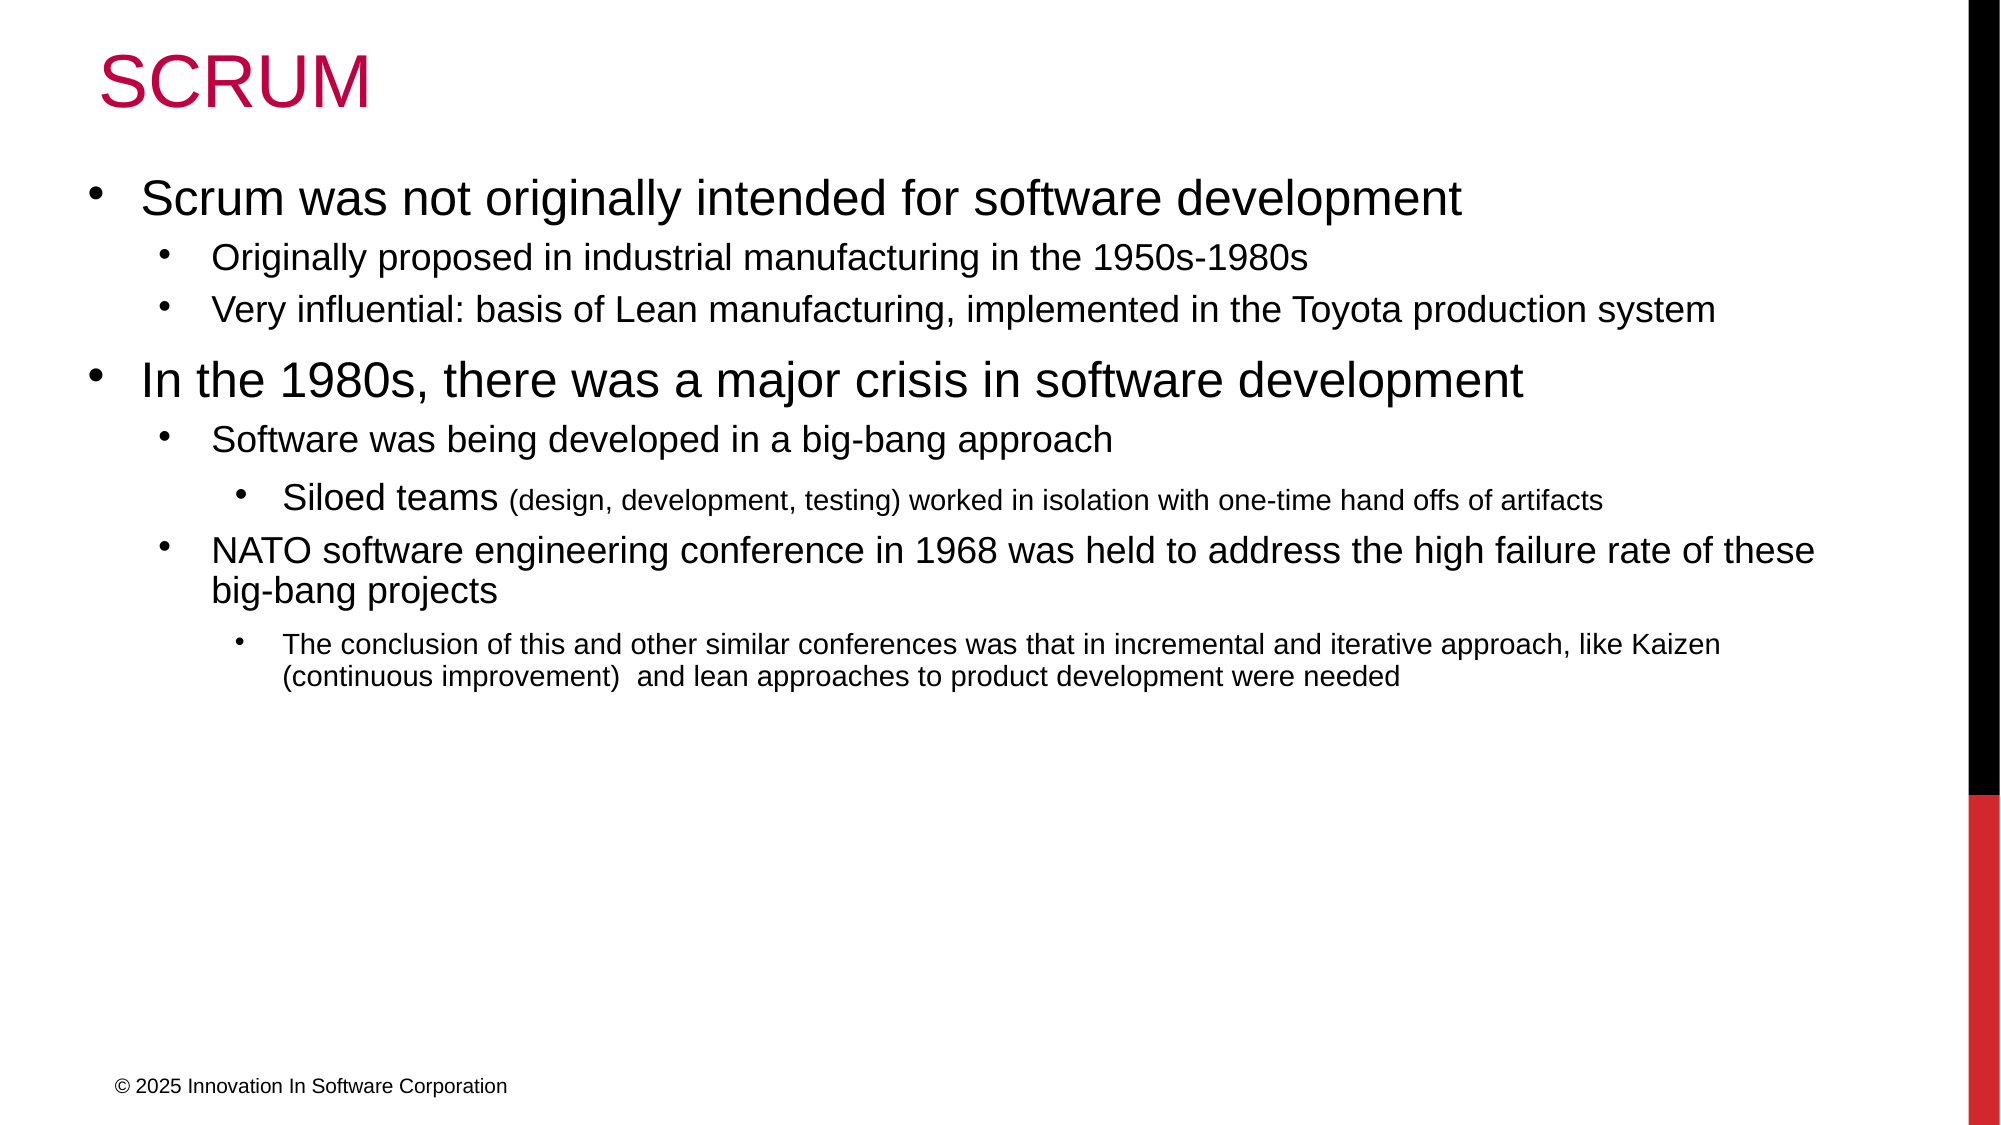

# Scrum
Scrum was not originally intended for software development
Originally proposed in industrial manufacturing in the 1950s-1980s
Very influential: basis of Lean manufacturing, implemented in the Toyota production system
In the 1980s, there was a major crisis in software development
Software was being developed in a big-bang approach
Siloed teams (design, development, testing) worked in isolation with one-time hand offs of artifacts
NATO software engineering conference in 1968 was held to address the high failure rate of these big-bang projects
The conclusion of this and other similar conferences was that in incremental and iterative approach, like Kaizen (continuous improvement)  and lean approaches to product development were needed
© 2025 Innovation In Software Corporation